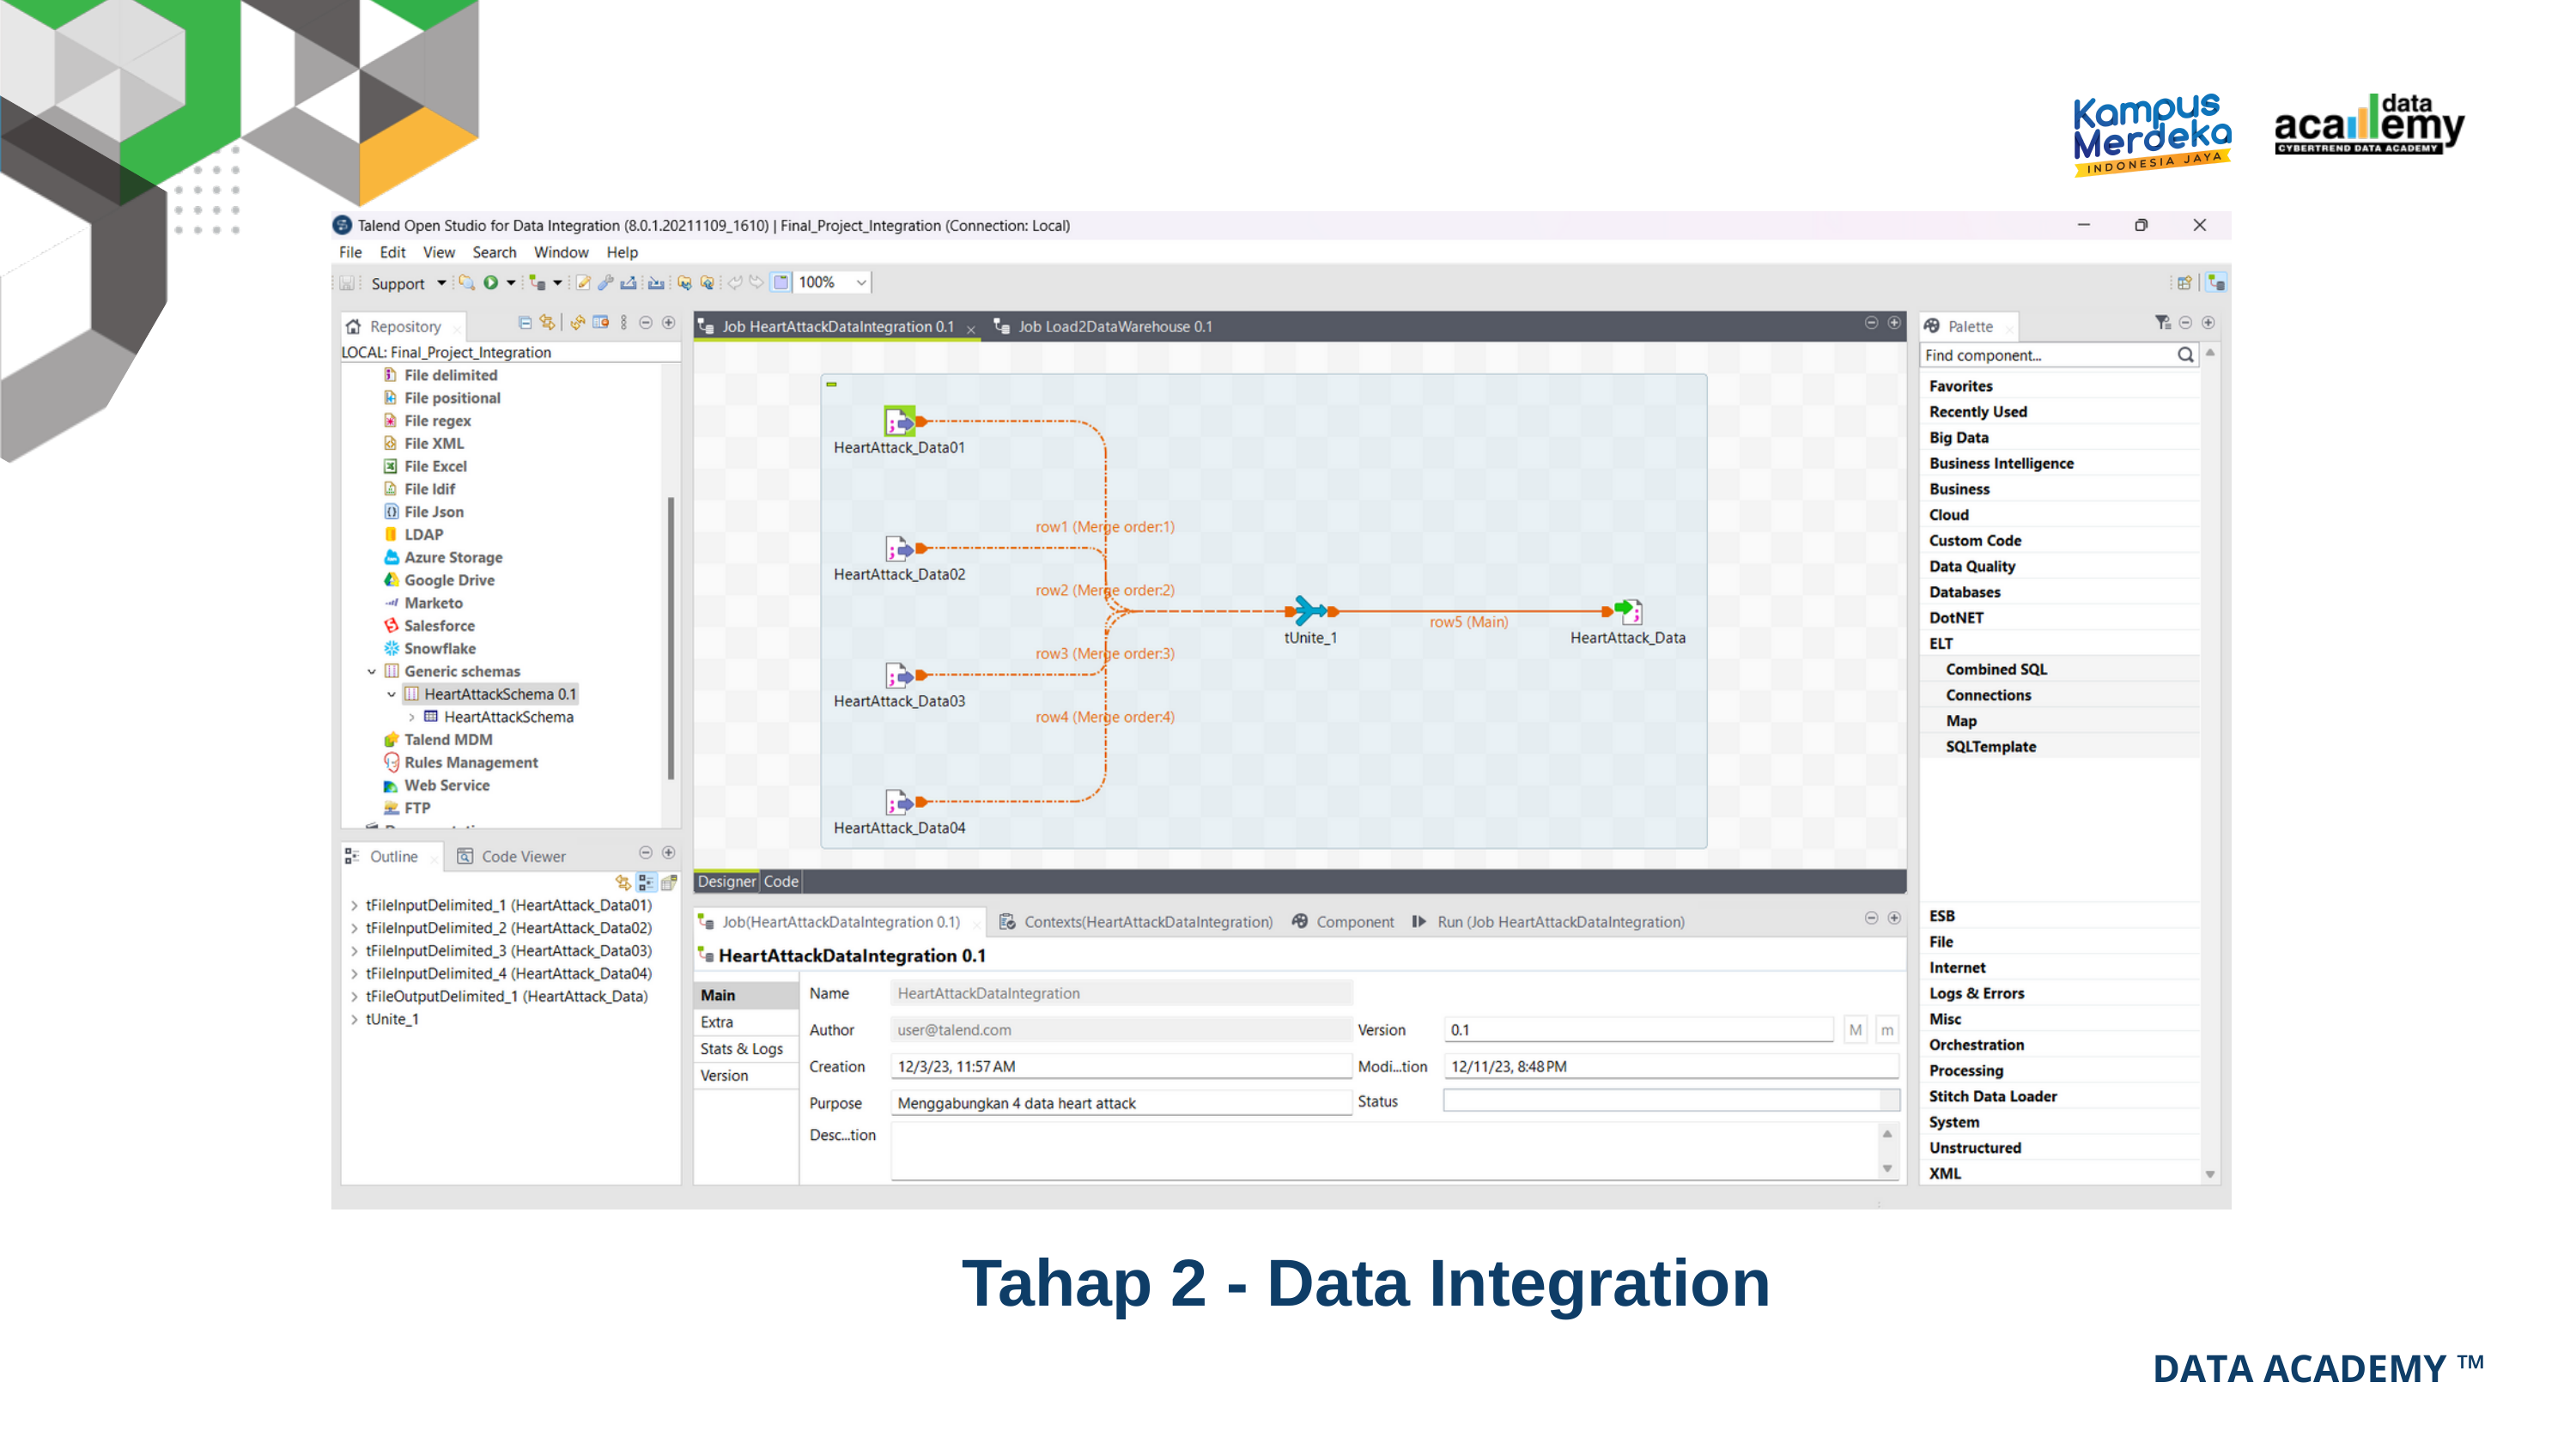

Tahap 2 - Data Integration
DATA ACADEMY ™